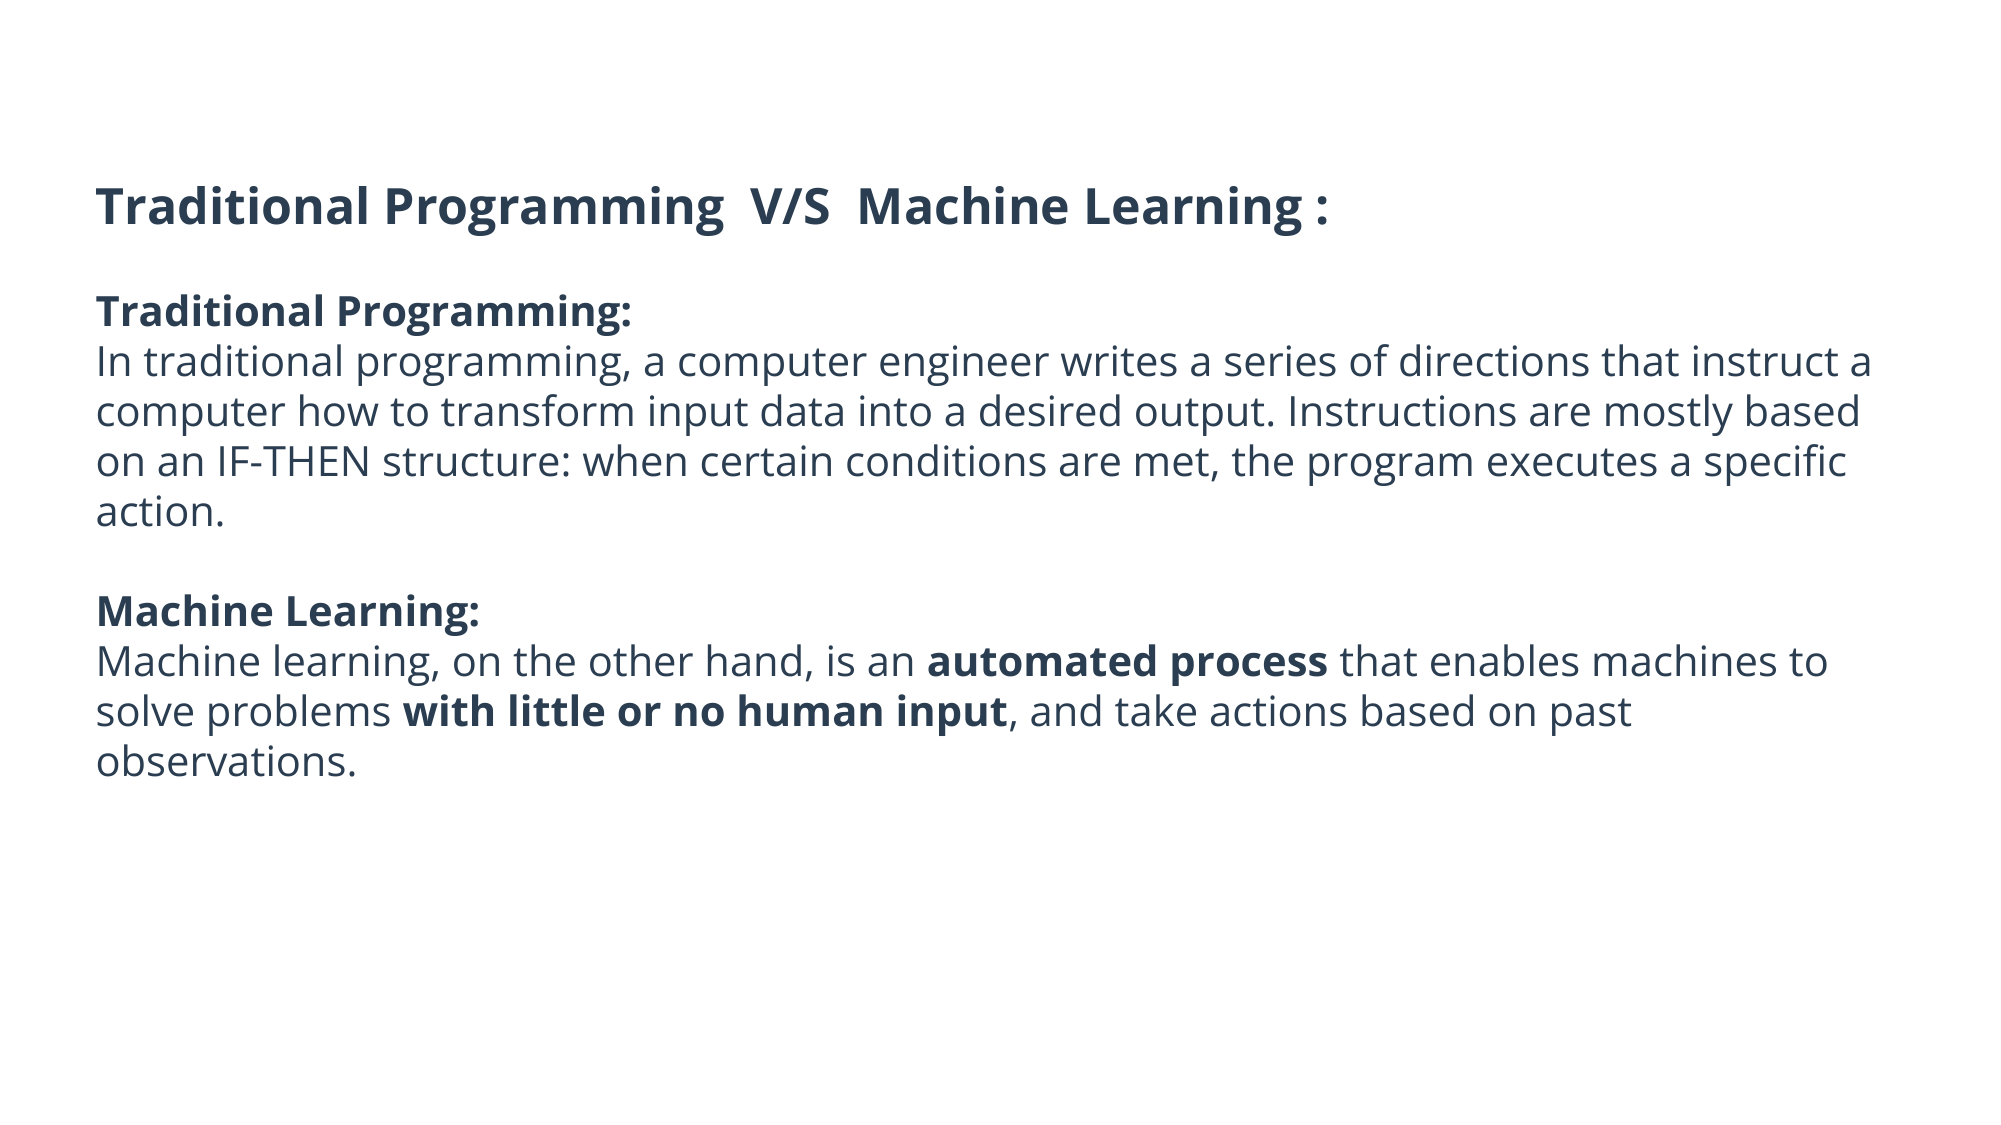

Traditional Programming  V/S  Machine Learning :

Traditional Programming:
In traditional programming, a computer engineer writes a series of directions that instruct a computer how to transform input data into a desired output. Instructions are mostly based on an IF-THEN structure: when certain conditions are met, the program executes a specific action.

Machine Learning:
Machine learning, on the other hand, is an automated process that enables machines to solve problems with little or no human input, and take actions based on past observations.